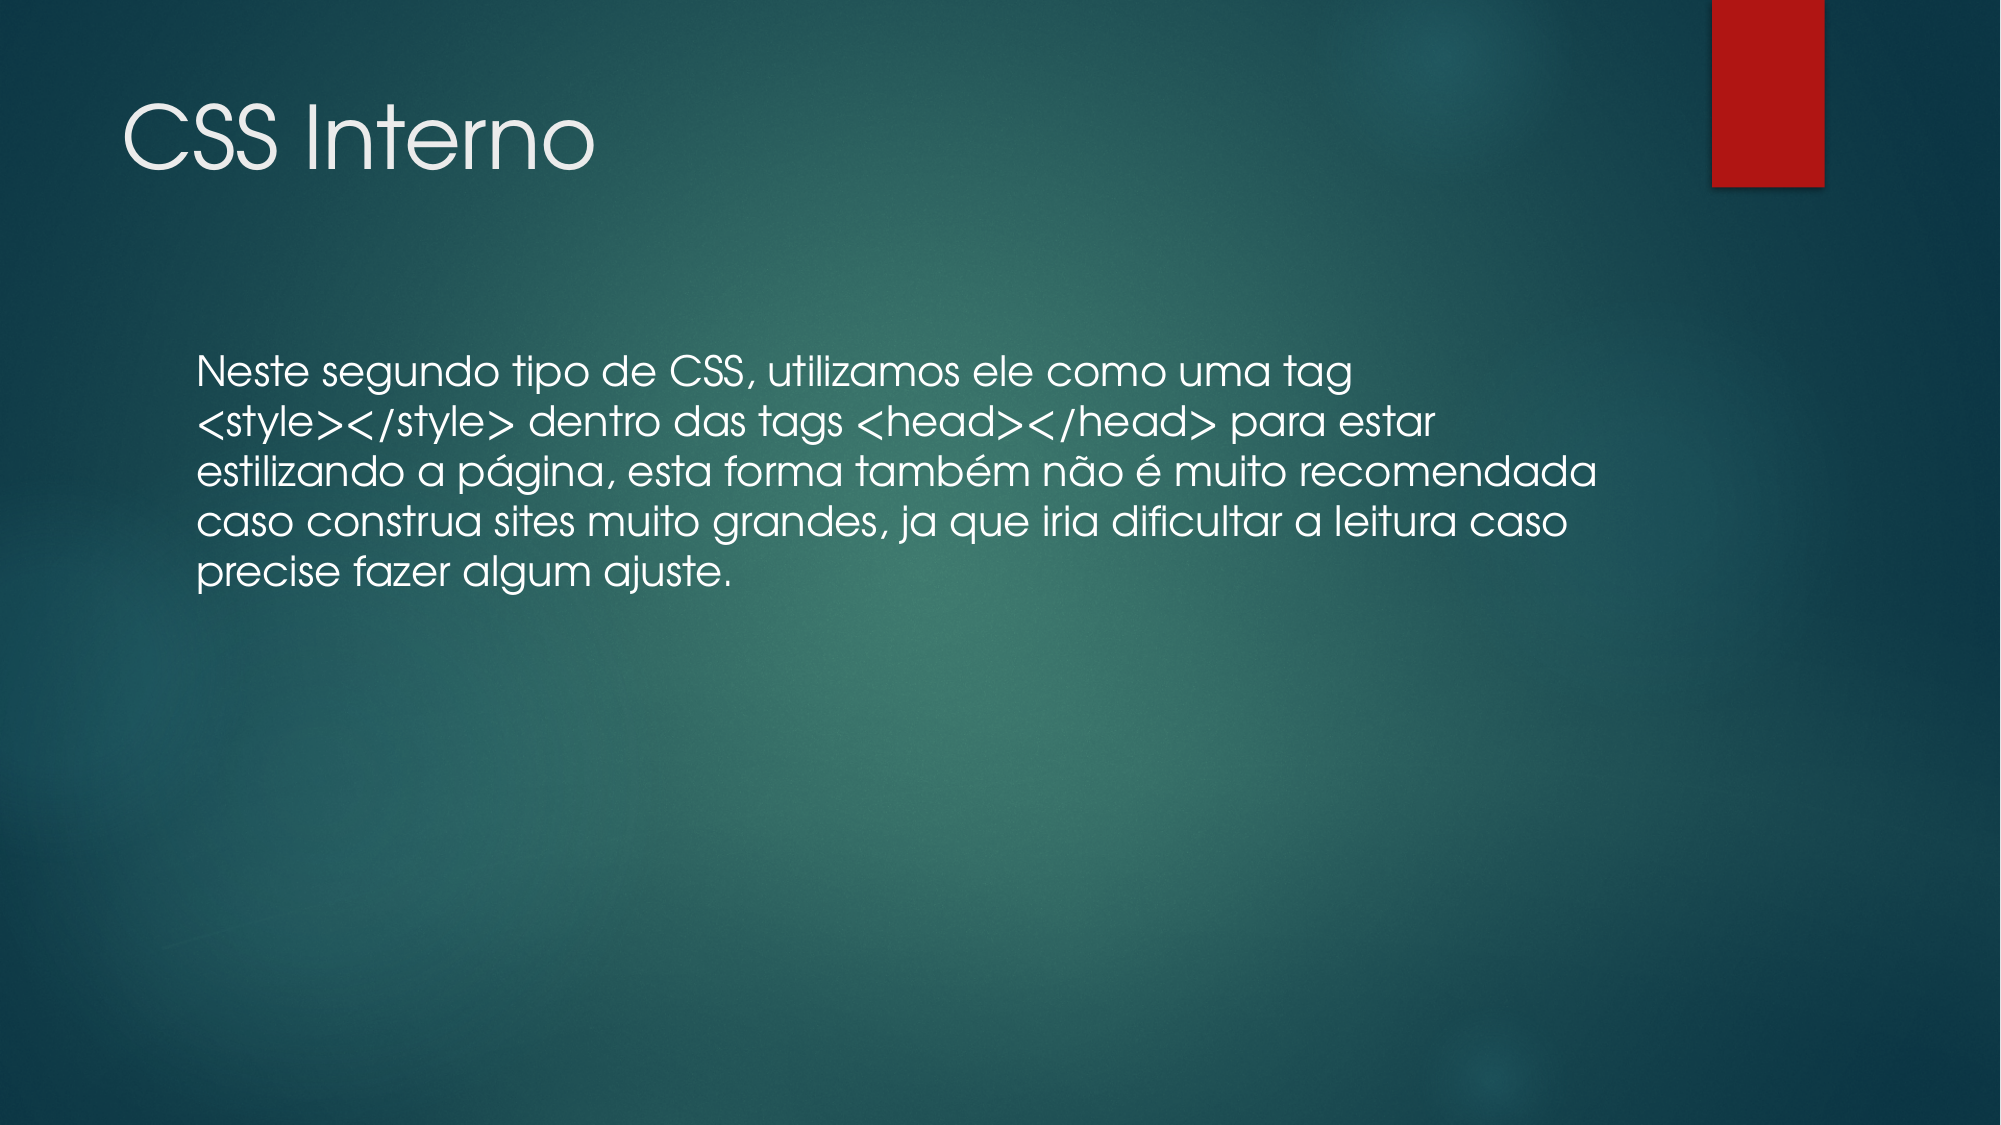

# CSS Interno
Neste segundo tipo de CSS, utilizamos ele como uma tag <style></style> dentro das tags <head></head> para estar estilizando a página, esta forma também não é muito recomendada  caso construa sites muito grandes, ja que iria dificultar a leitura caso precise fazer algum ajuste.